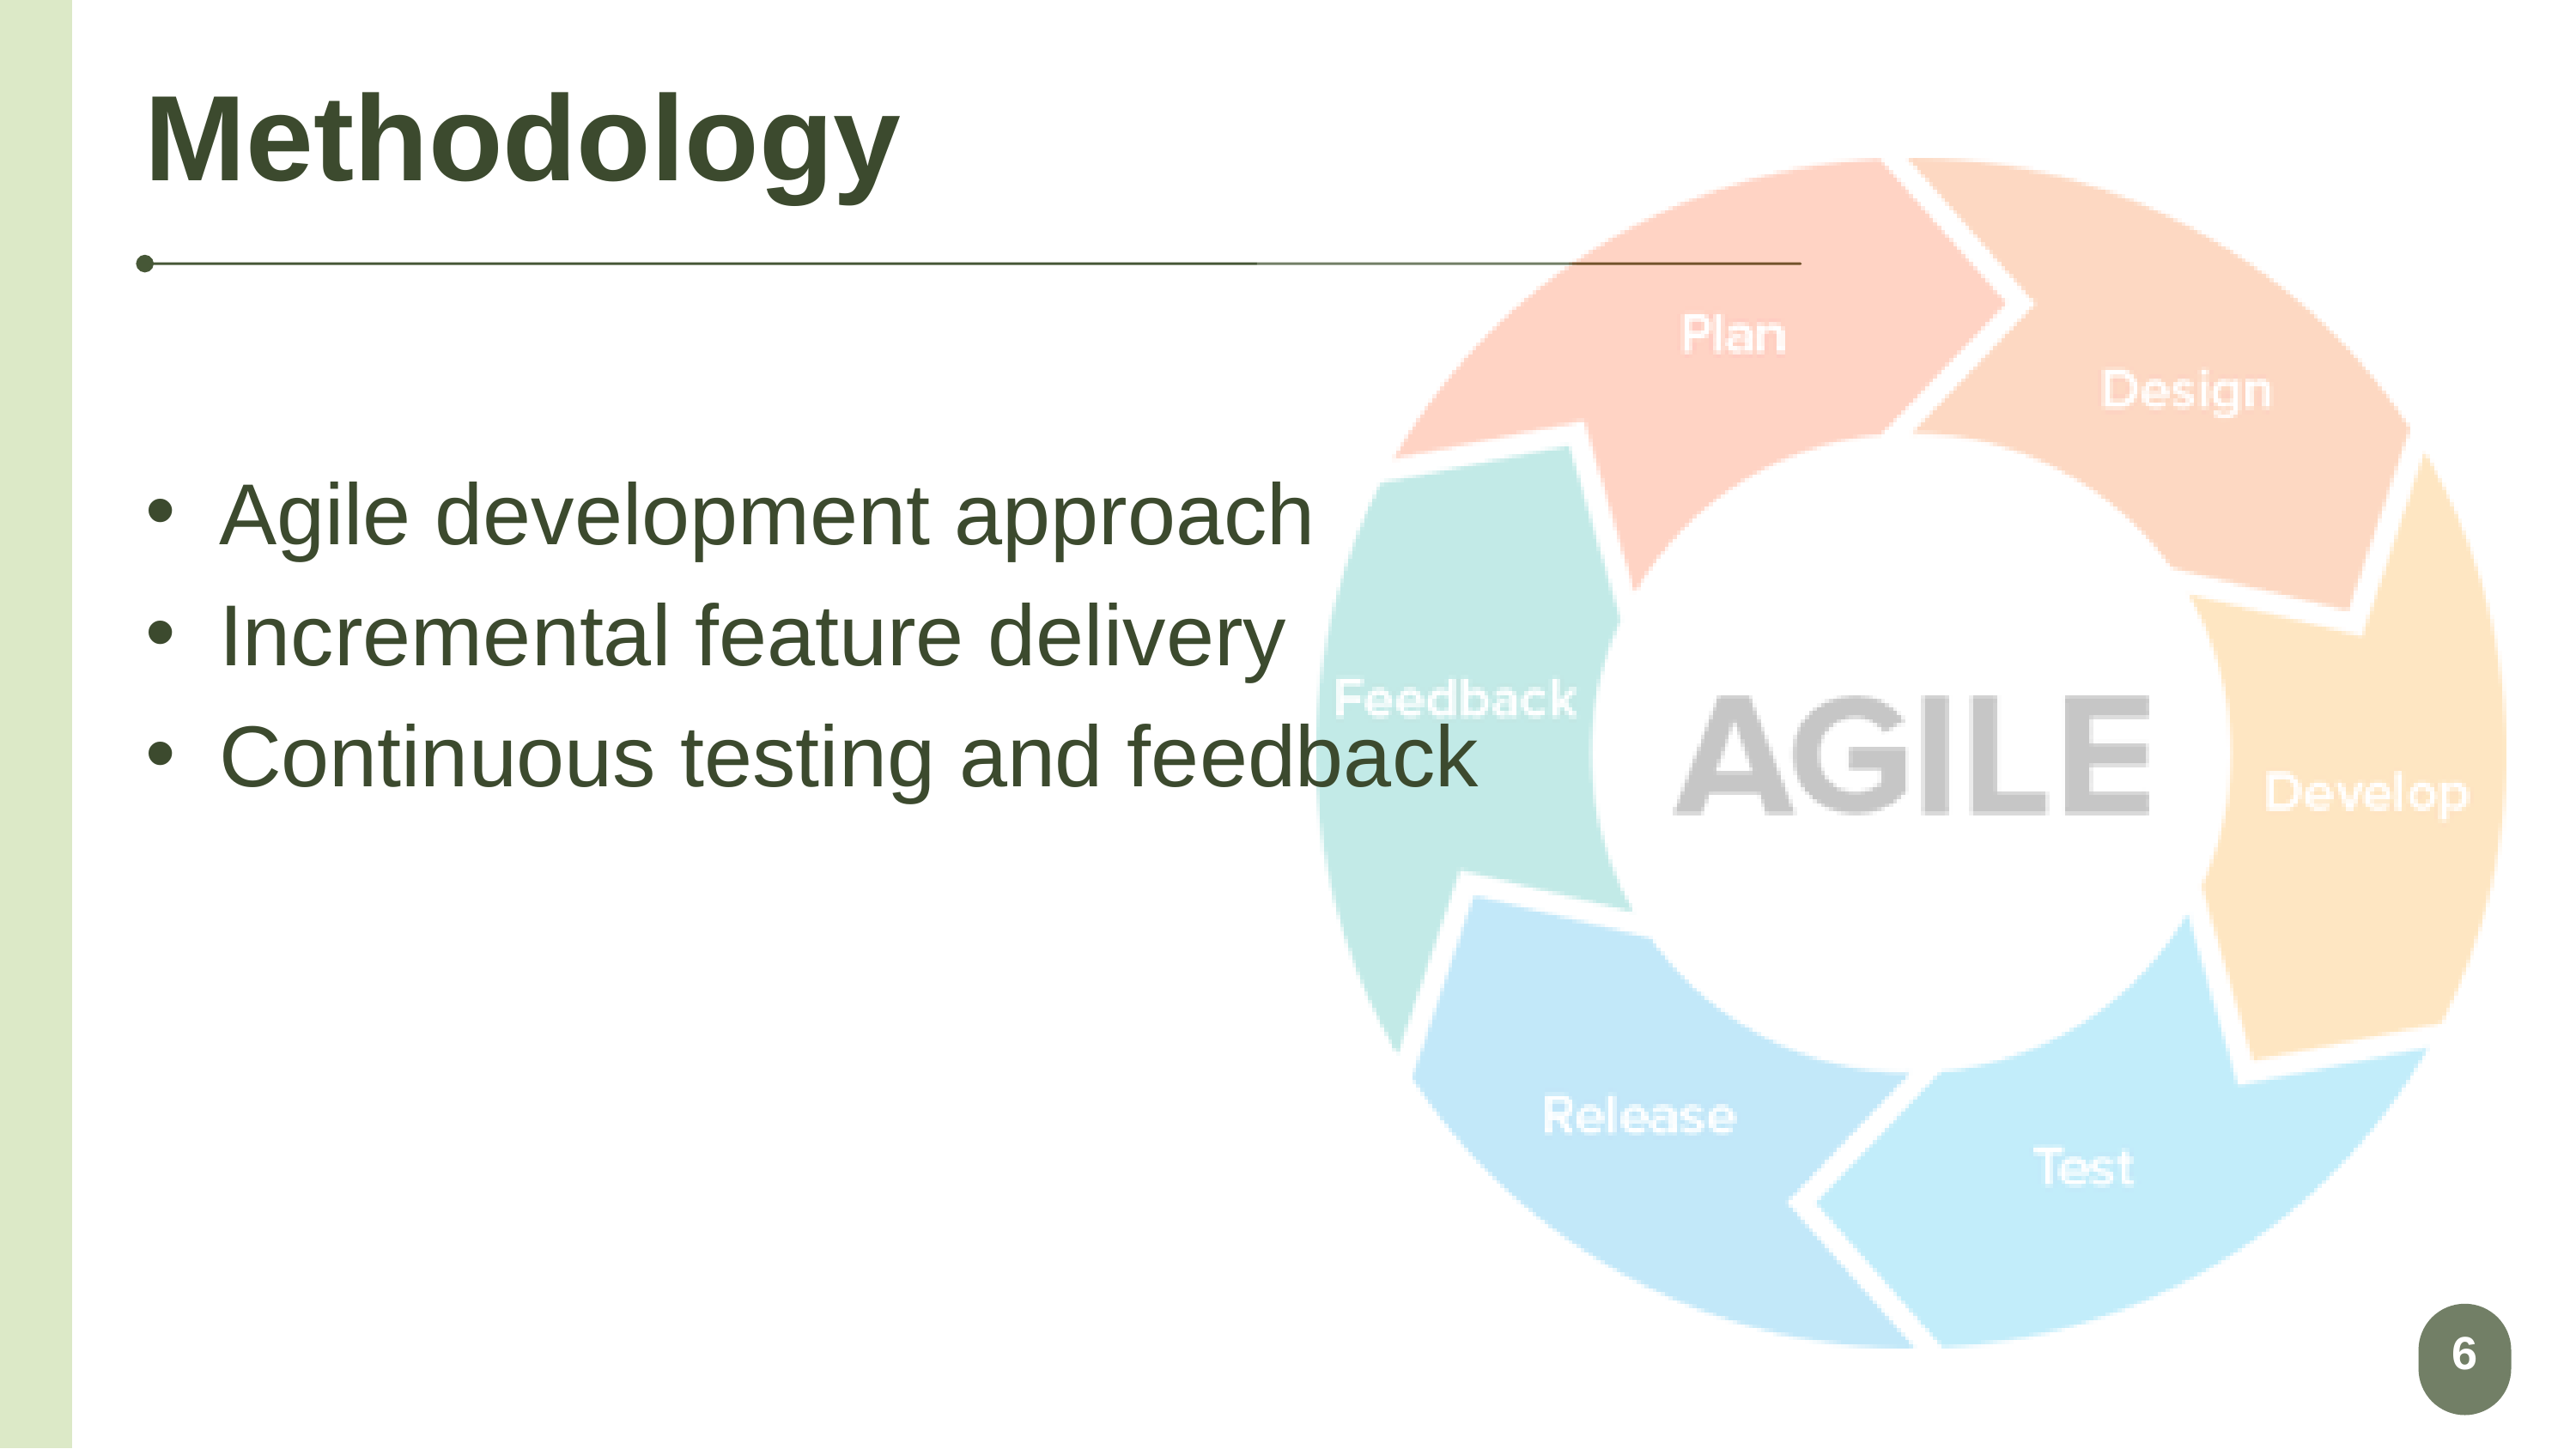

Methodology

Agile development approach
Incremental feature delivery
Continuous testing and feedback

6